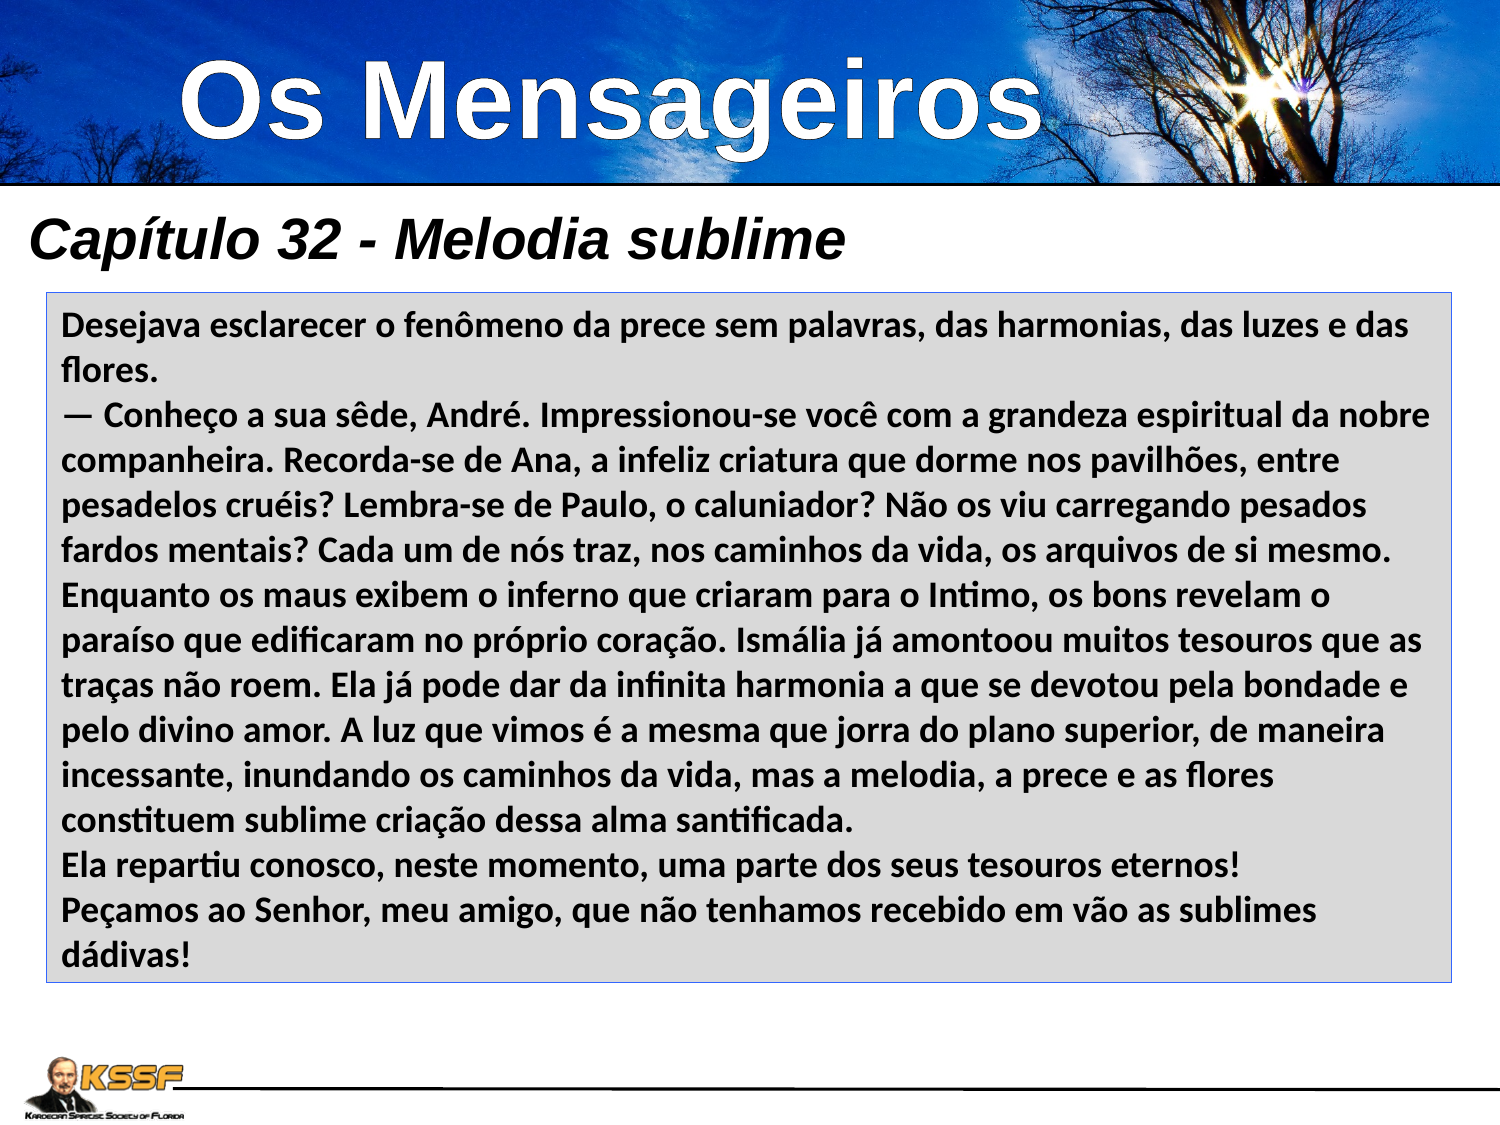

Capítulo 32 - Melodia sublime
Desejava esclarecer o fenômeno da prece sem palavras, das harmonias, das luzes e das flores.
— Conheço a sua sêde, André. Impressionou-se você com a grandeza espiritual da nobre companheira. Recorda-se de Ana, a infeliz criatura que dorme nos pavilhões, entre pesadelos cruéis? Lembra-se de Paulo, o caluniador? Não os viu carregando pesados fardos mentais? Cada um de nós traz, nos caminhos da vida, os arquivos de si mesmo. Enquanto os maus exibem o inferno que criaram para o Intimo, os bons revelam o paraíso que edificaram no próprio coração. Ismália já amontoou muitos tesouros que as traças não roem. Ela já pode dar da infinita harmonia a que se devotou pela bondade e pelo divino amor. A luz que vimos é a mesma que jorra do plano superior, de maneira incessante, inundando os caminhos da vida, mas a melodia, a prece e as flores constituem sublime criação dessa alma santificada.
Ela repartiu conosco, neste momento, uma parte dos seus tesouros eternos!
Peçamos ao Senhor, meu amigo, que não tenhamos recebido em vão as sublimes dádivas!